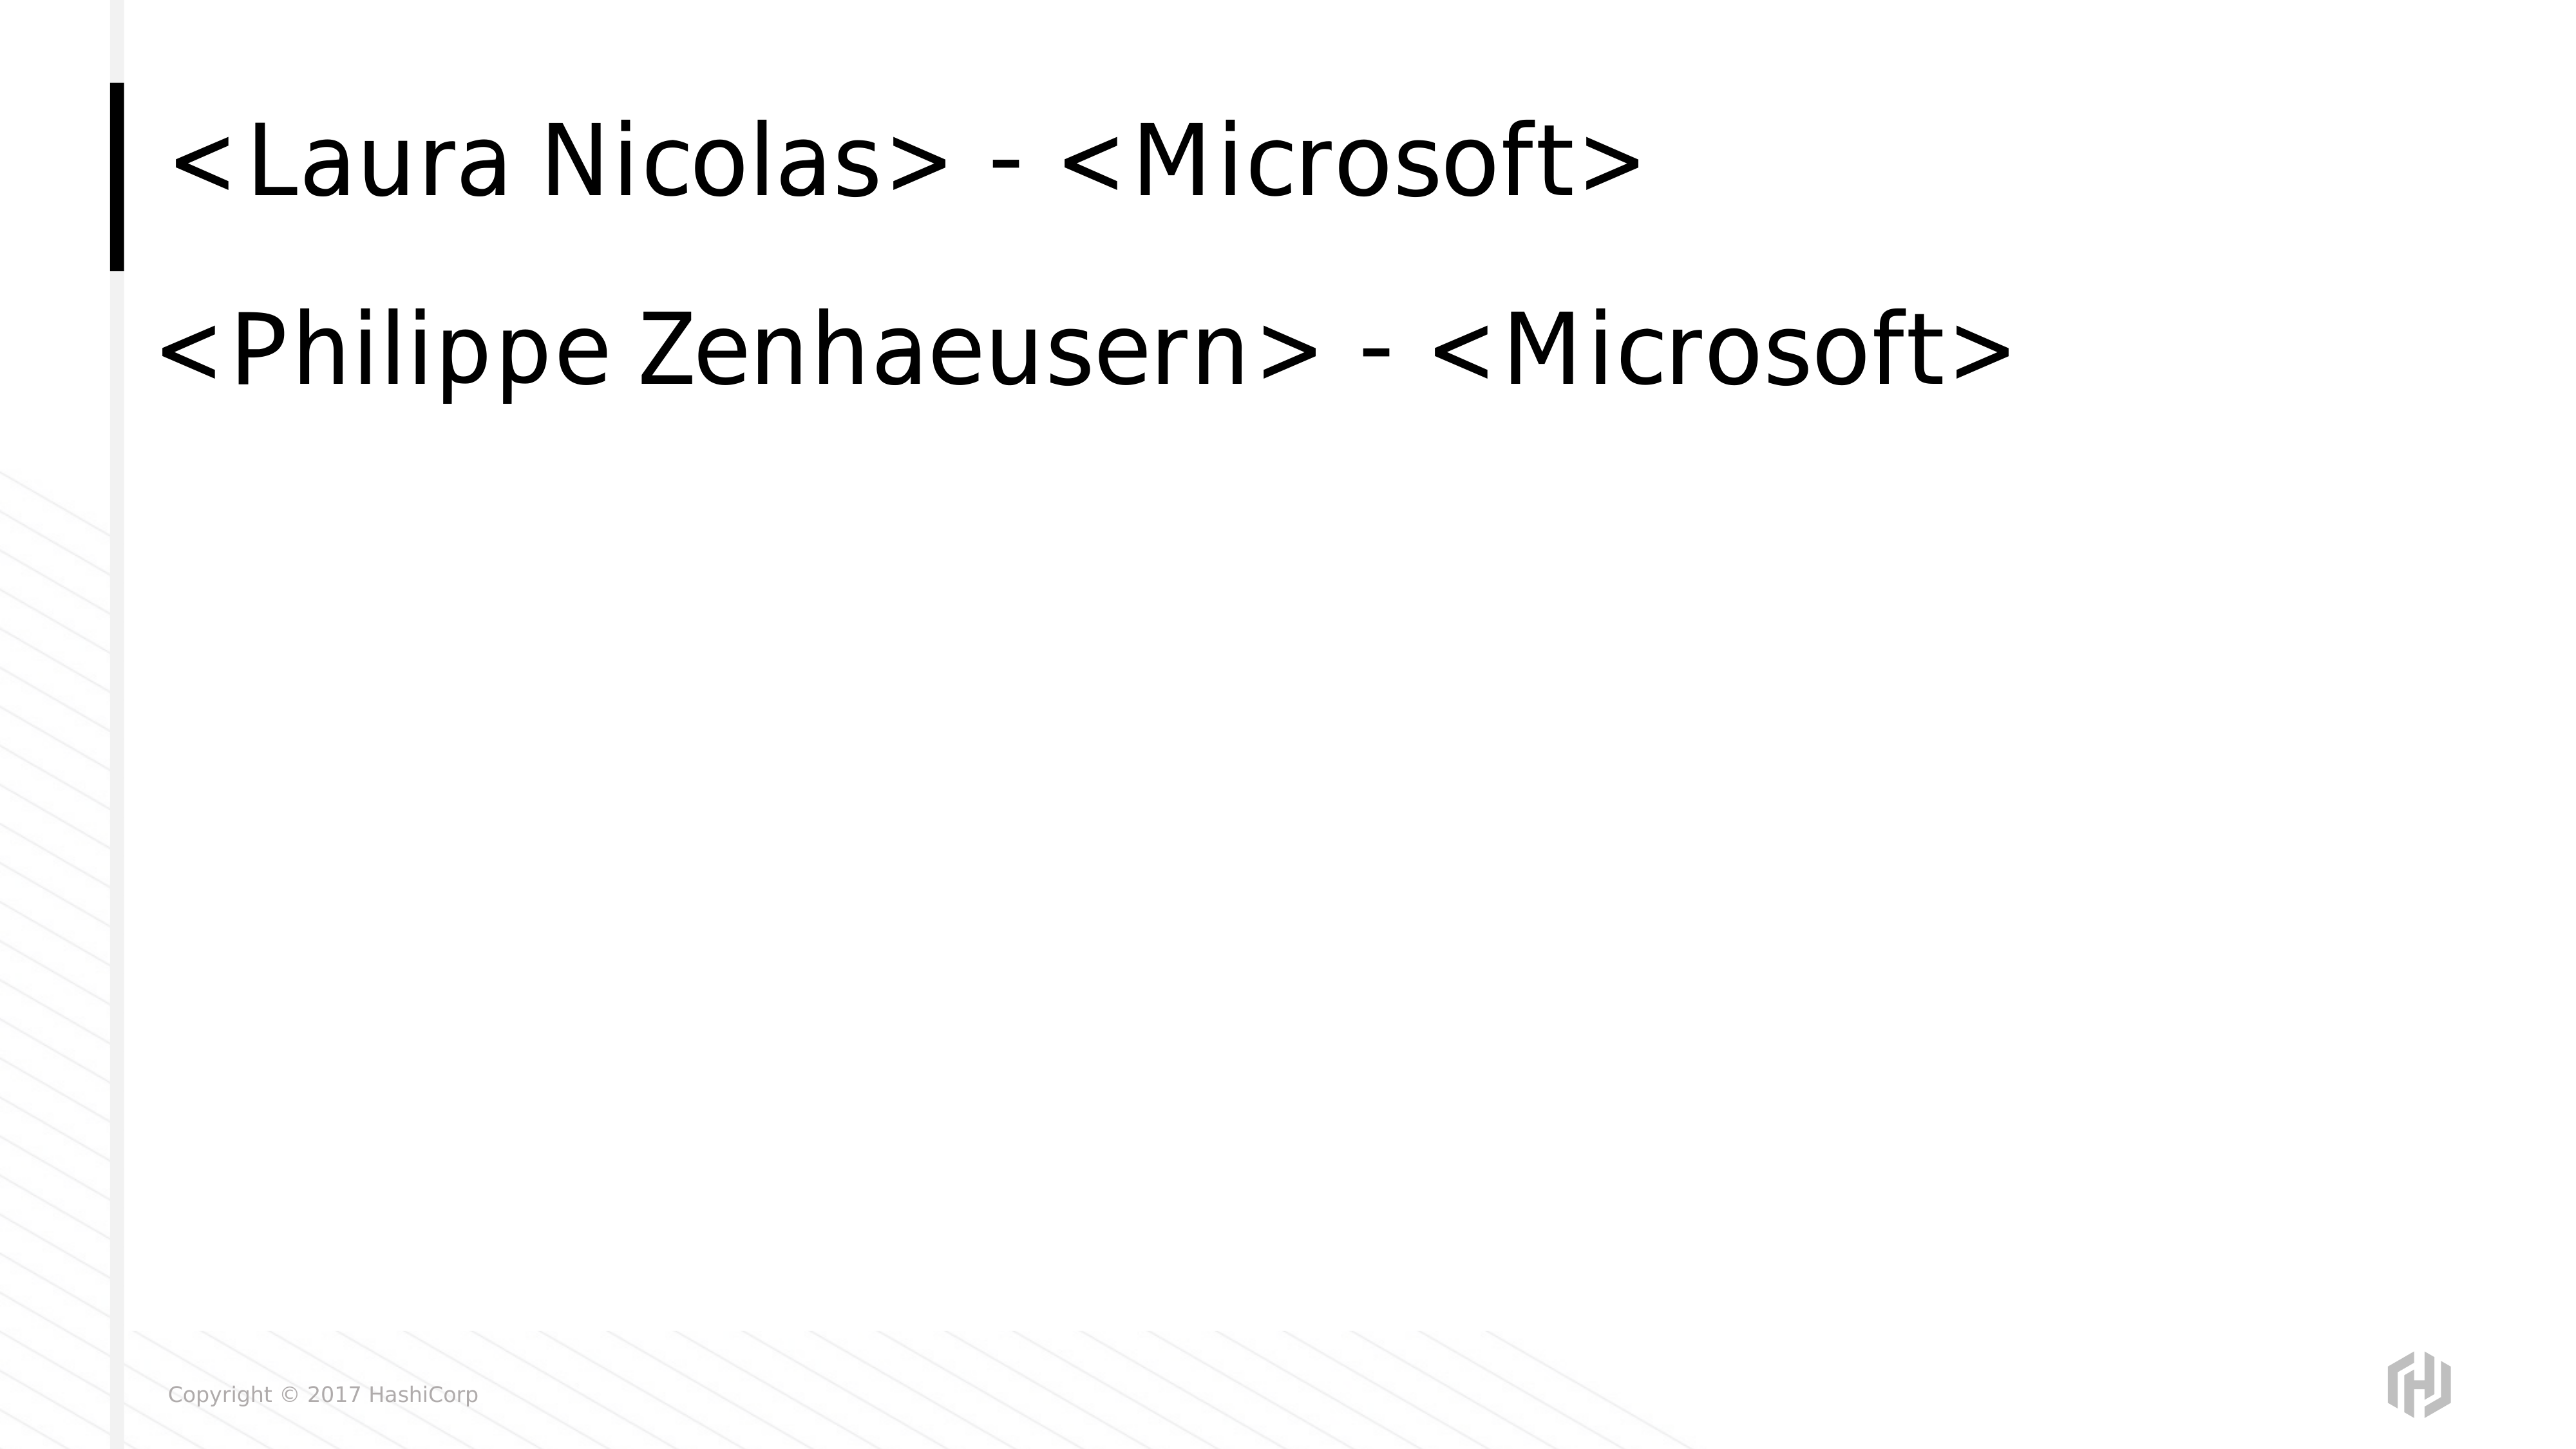

# <Laura Nicolas> - <Microsoft>
<Philippe Zenhaeusern> - <Microsoft>